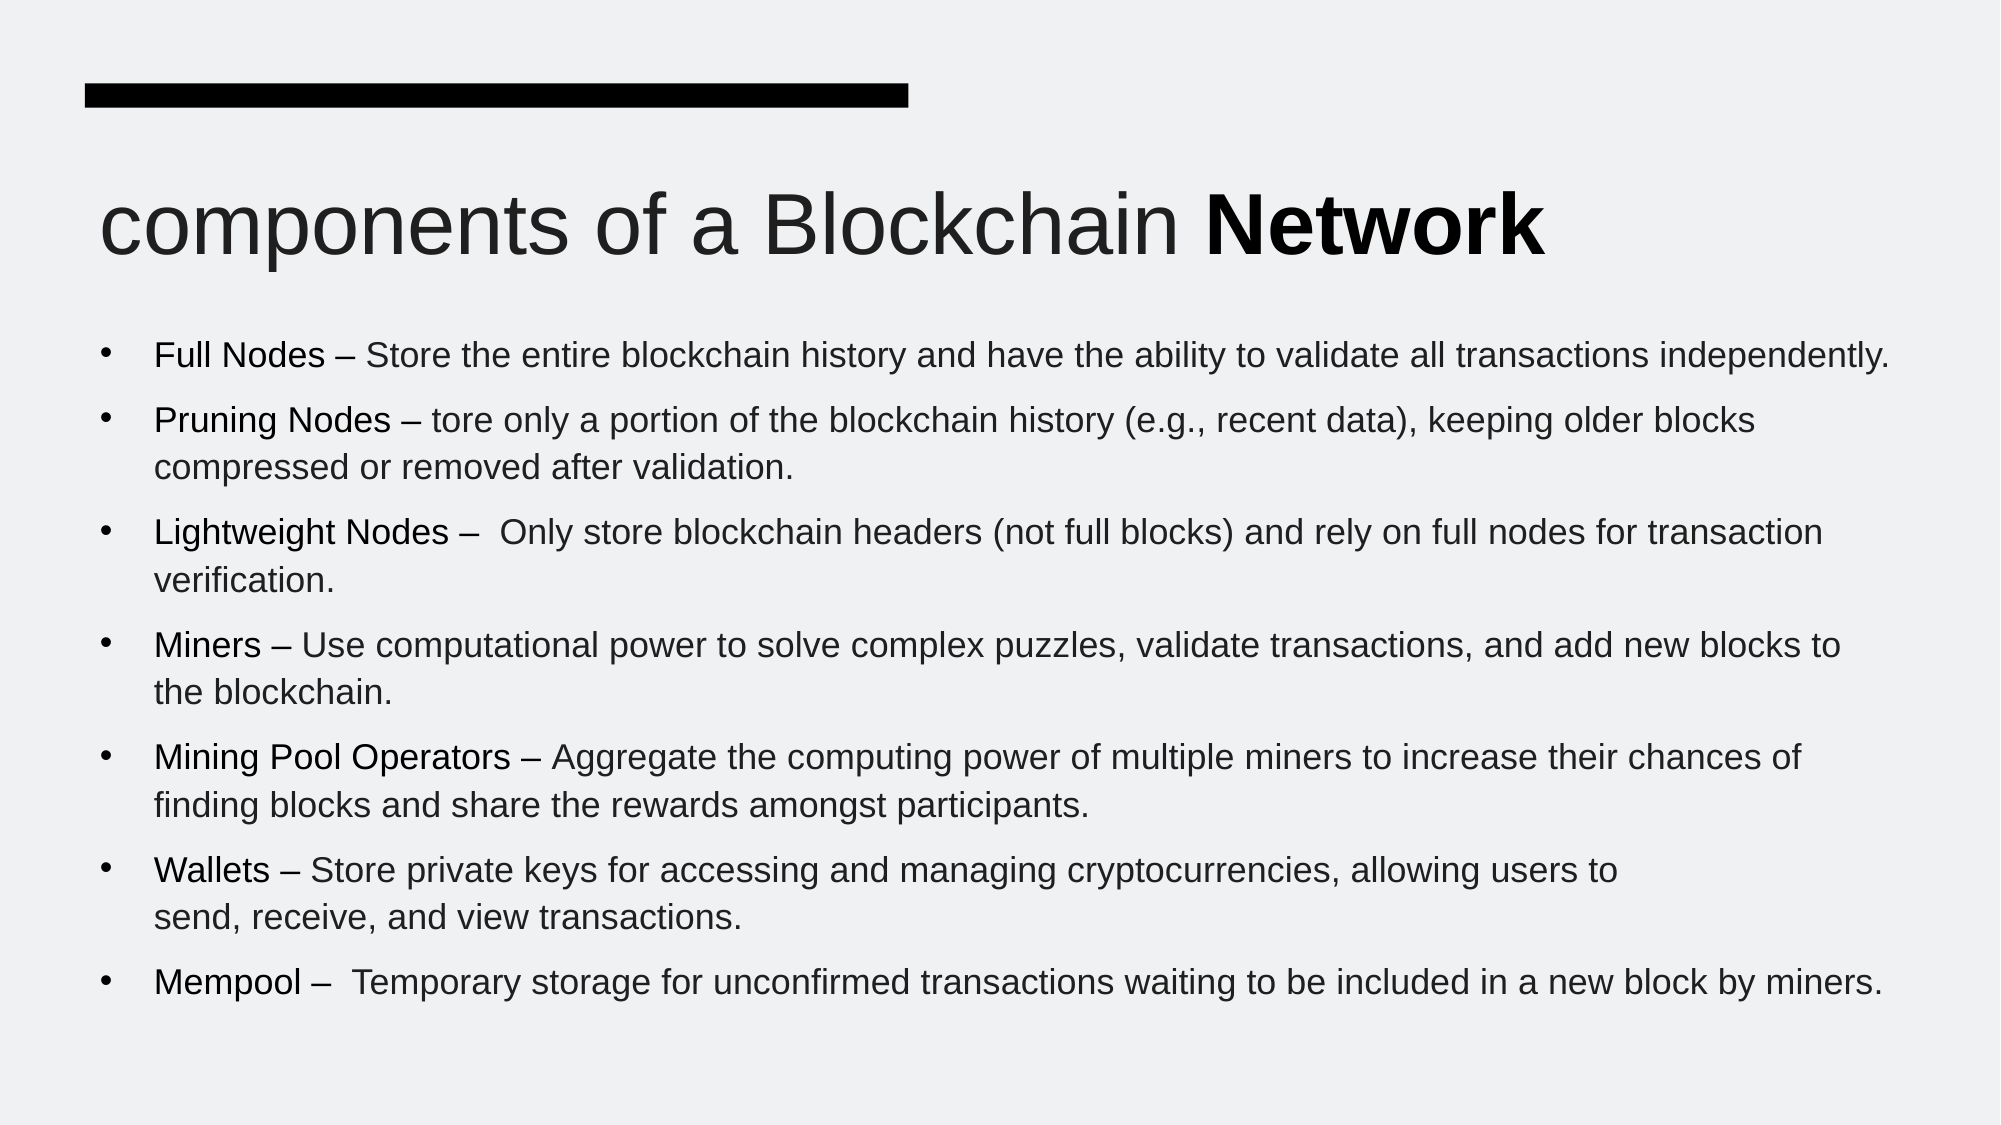

# components of a Blockchain Network
Full Nodes – Store the entire blockchain history and have the ability to validate all transactions independently.
Pruning Nodes – tore only a portion of the blockchain history (e.g., recent data), keeping older blocks compressed or removed after validation.
Lightweight Nodes –  Only store blockchain headers (not full blocks) and rely on full nodes for transaction verification.
Miners – Use computational power to solve complex puzzles, validate transactions, and add new blocks to the blockchain.
Mining Pool Operators – Aggregate the computing power of multiple miners to increase their chances of finding blocks and share the rewards amongst participants.
Wallets – Store private keys for accessing and managing cryptocurrencies, allowing users to send, receive, and view transactions.
Mempool –  Temporary storage for unconfirmed transactions waiting to be included in a new block by miners.